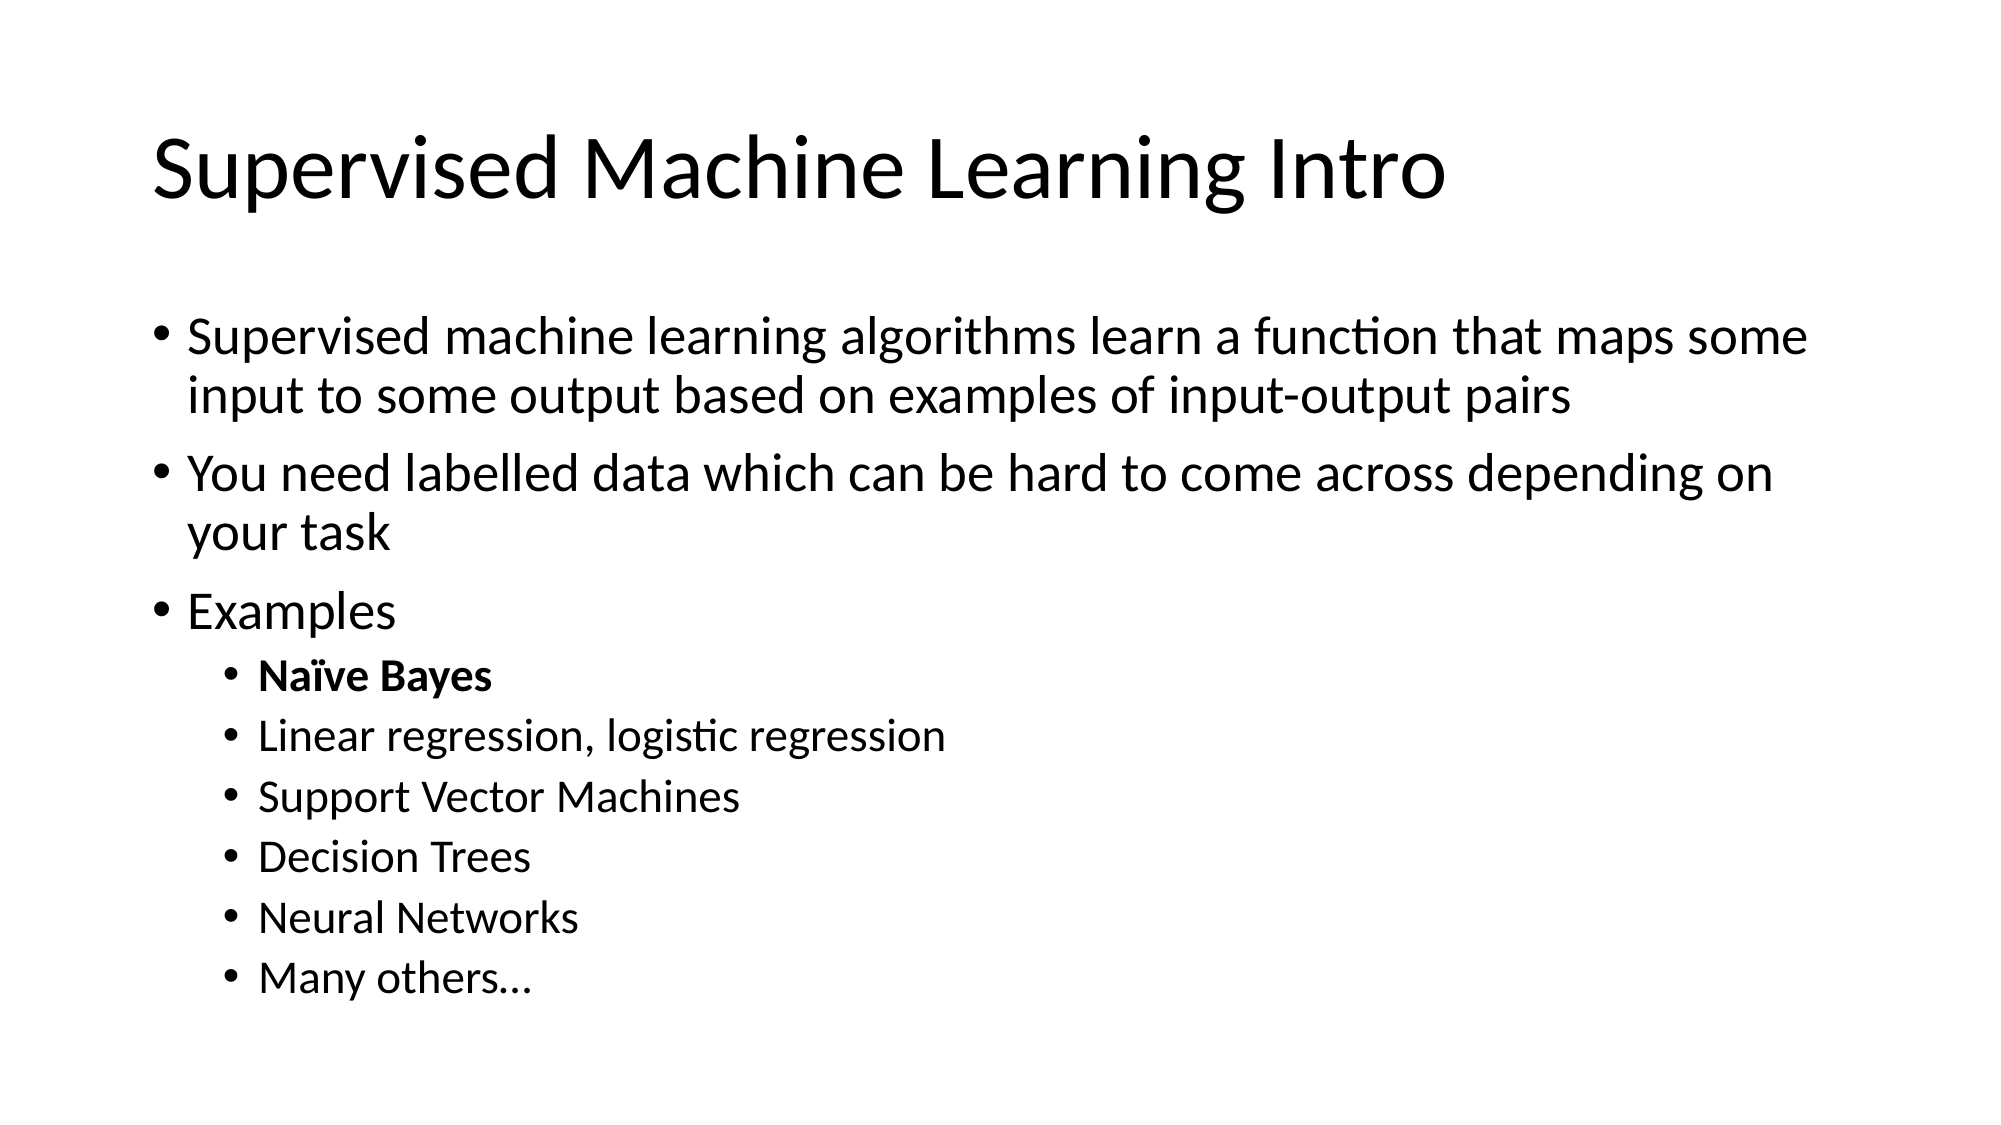

# Supervised Machine Learning Intro
Supervised machine learning algorithms learn a function that maps some input to some output based on examples of input-output pairs
You need labelled data which can be hard to come across depending on your task
Examples
Naïve Bayes
Linear regression, logistic regression
Support Vector Machines
Decision Trees
Neural Networks
Many others…